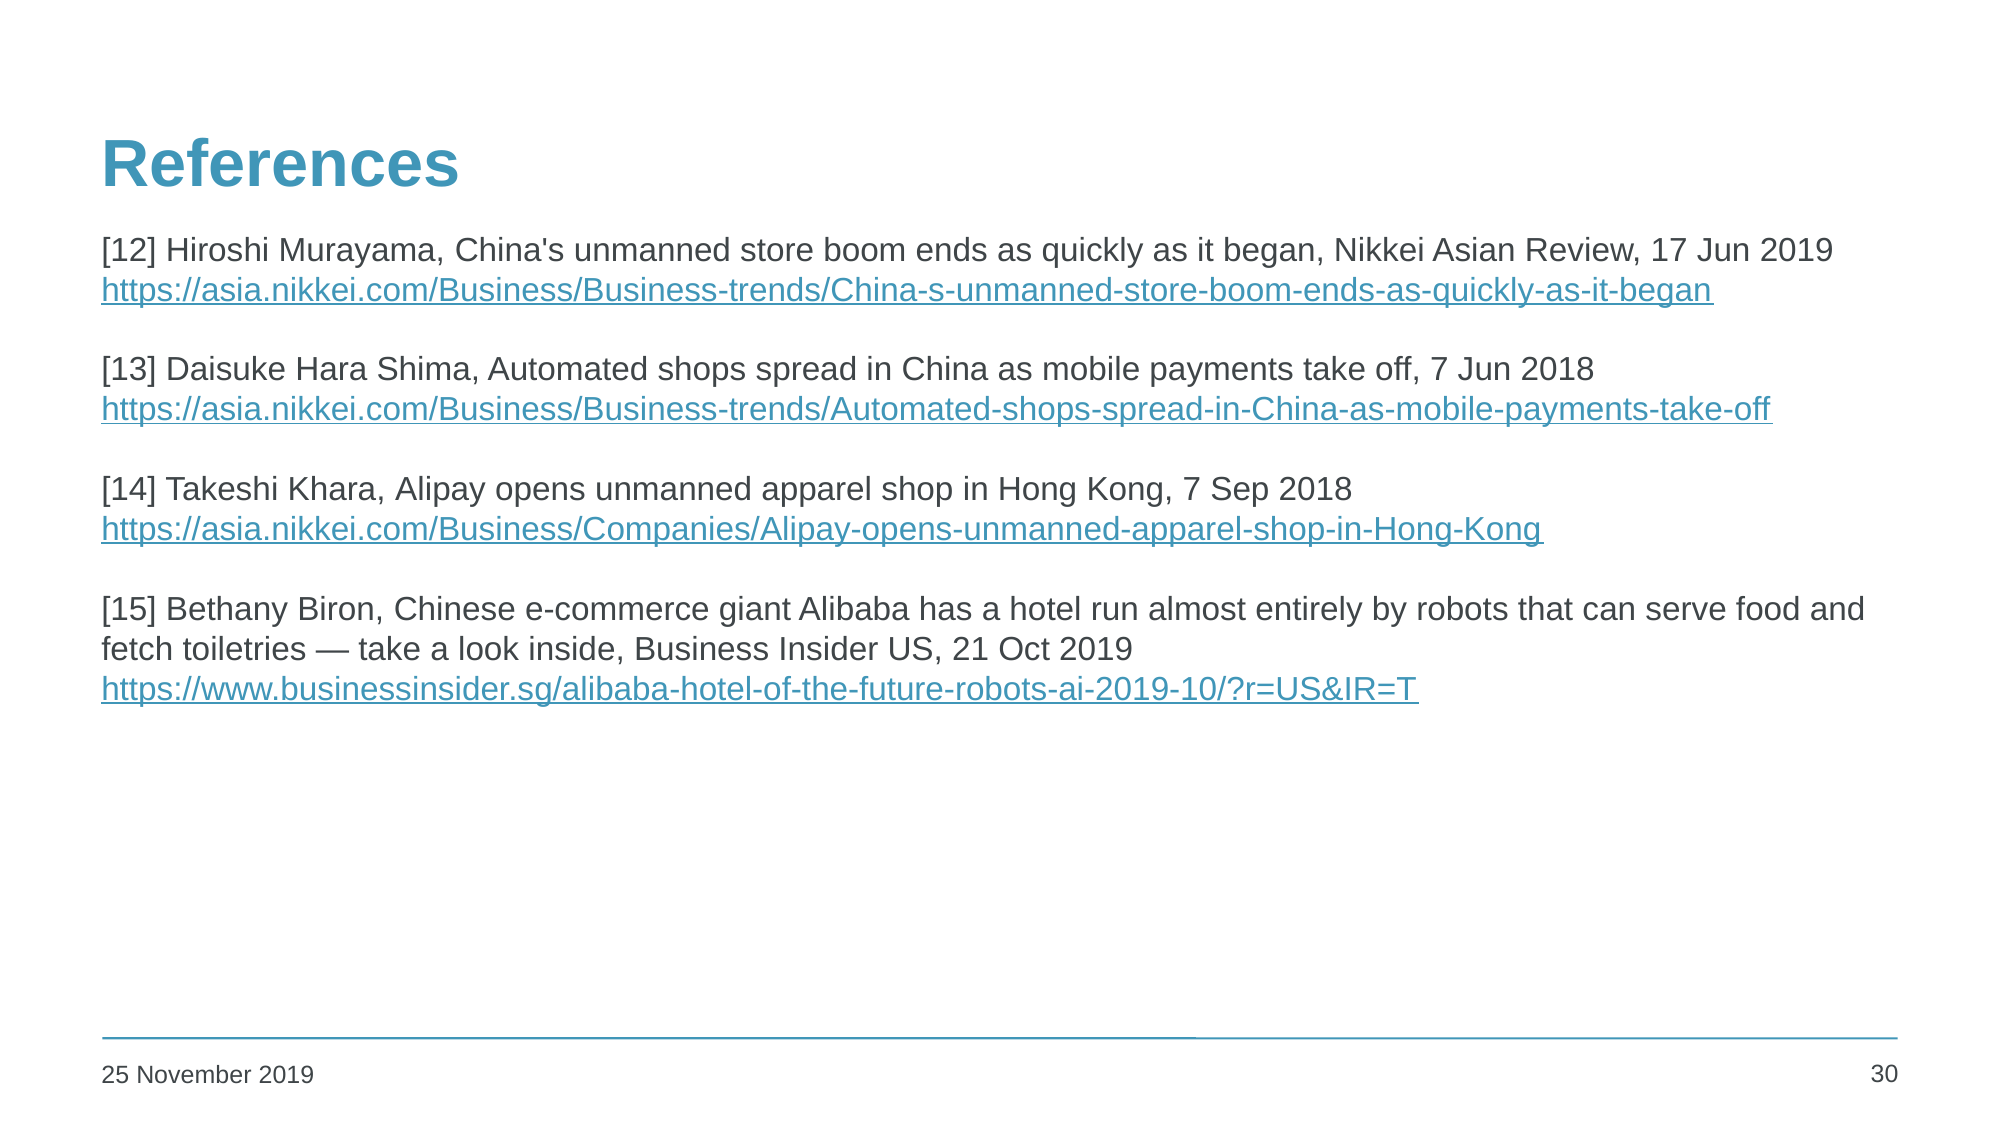

# References
[12] Hiroshi Murayama, China's unmanned store boom ends as quickly as it began, Nikkei Asian Review, 17 Jun 2019
https://asia.nikkei.com/Business/Business-trends/China-s-unmanned-store-boom-ends-as-quickly-as-it-began

[13] Daisuke Hara Shima, Automated shops spread in China as mobile payments take off, 7 Jun 2018
https://asia.nikkei.com/Business/Business-trends/Automated-shops-spread-in-China-as-mobile-payments-take-off

[14] Takeshi Khara, Alipay opens unmanned apparel shop in Hong Kong, 7 Sep 2018
https://asia.nikkei.com/Business/Companies/Alipay-opens-unmanned-apparel-shop-in-Hong-Kong

[15] Bethany Biron, Chinese e-commerce giant Alibaba has a hotel run almost entirely by robots that can serve food and fetch toiletries — take a look inside, Business Insider US, 21 Oct 2019
https://www.businessinsider.sg/alibaba-hotel-of-the-future-robots-ai-2019-10/?r=US&IR=T

30
25 November 2019